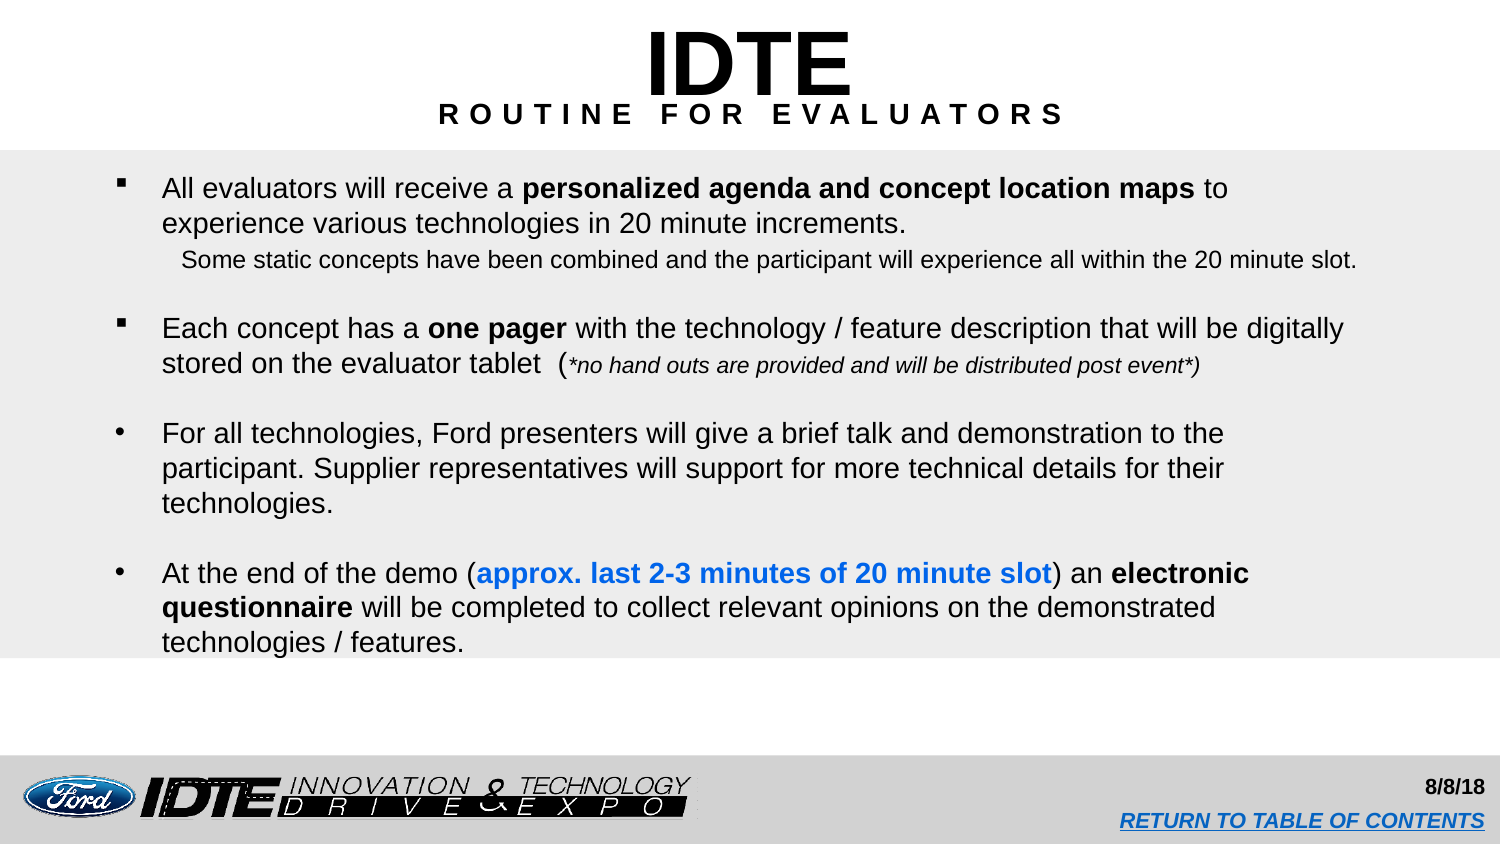

IDTE
ROUTINE FOR EVALUATORS

All evaluators will receive a personalized agenda and concept location maps to experience various technologies in 20 minute increments.
        Some static concepts have been combined and the participant will experience all within the 20 minute slot.

Each concept has a one pager with the technology / feature description that will be digitally stored on the evaluator tablet  (*no hand outs are provided and will be distributed post event*)

For all technologies, Ford presenters will give a brief talk and demonstration to the participant. Supplier representatives will support for more technical details for their technologies.

At the end of the demo (approx. last 2-3 minutes of 20 minute slot) an electronic questionnaire will be completed to collect relevant opinions on the demonstrated technologies / features.